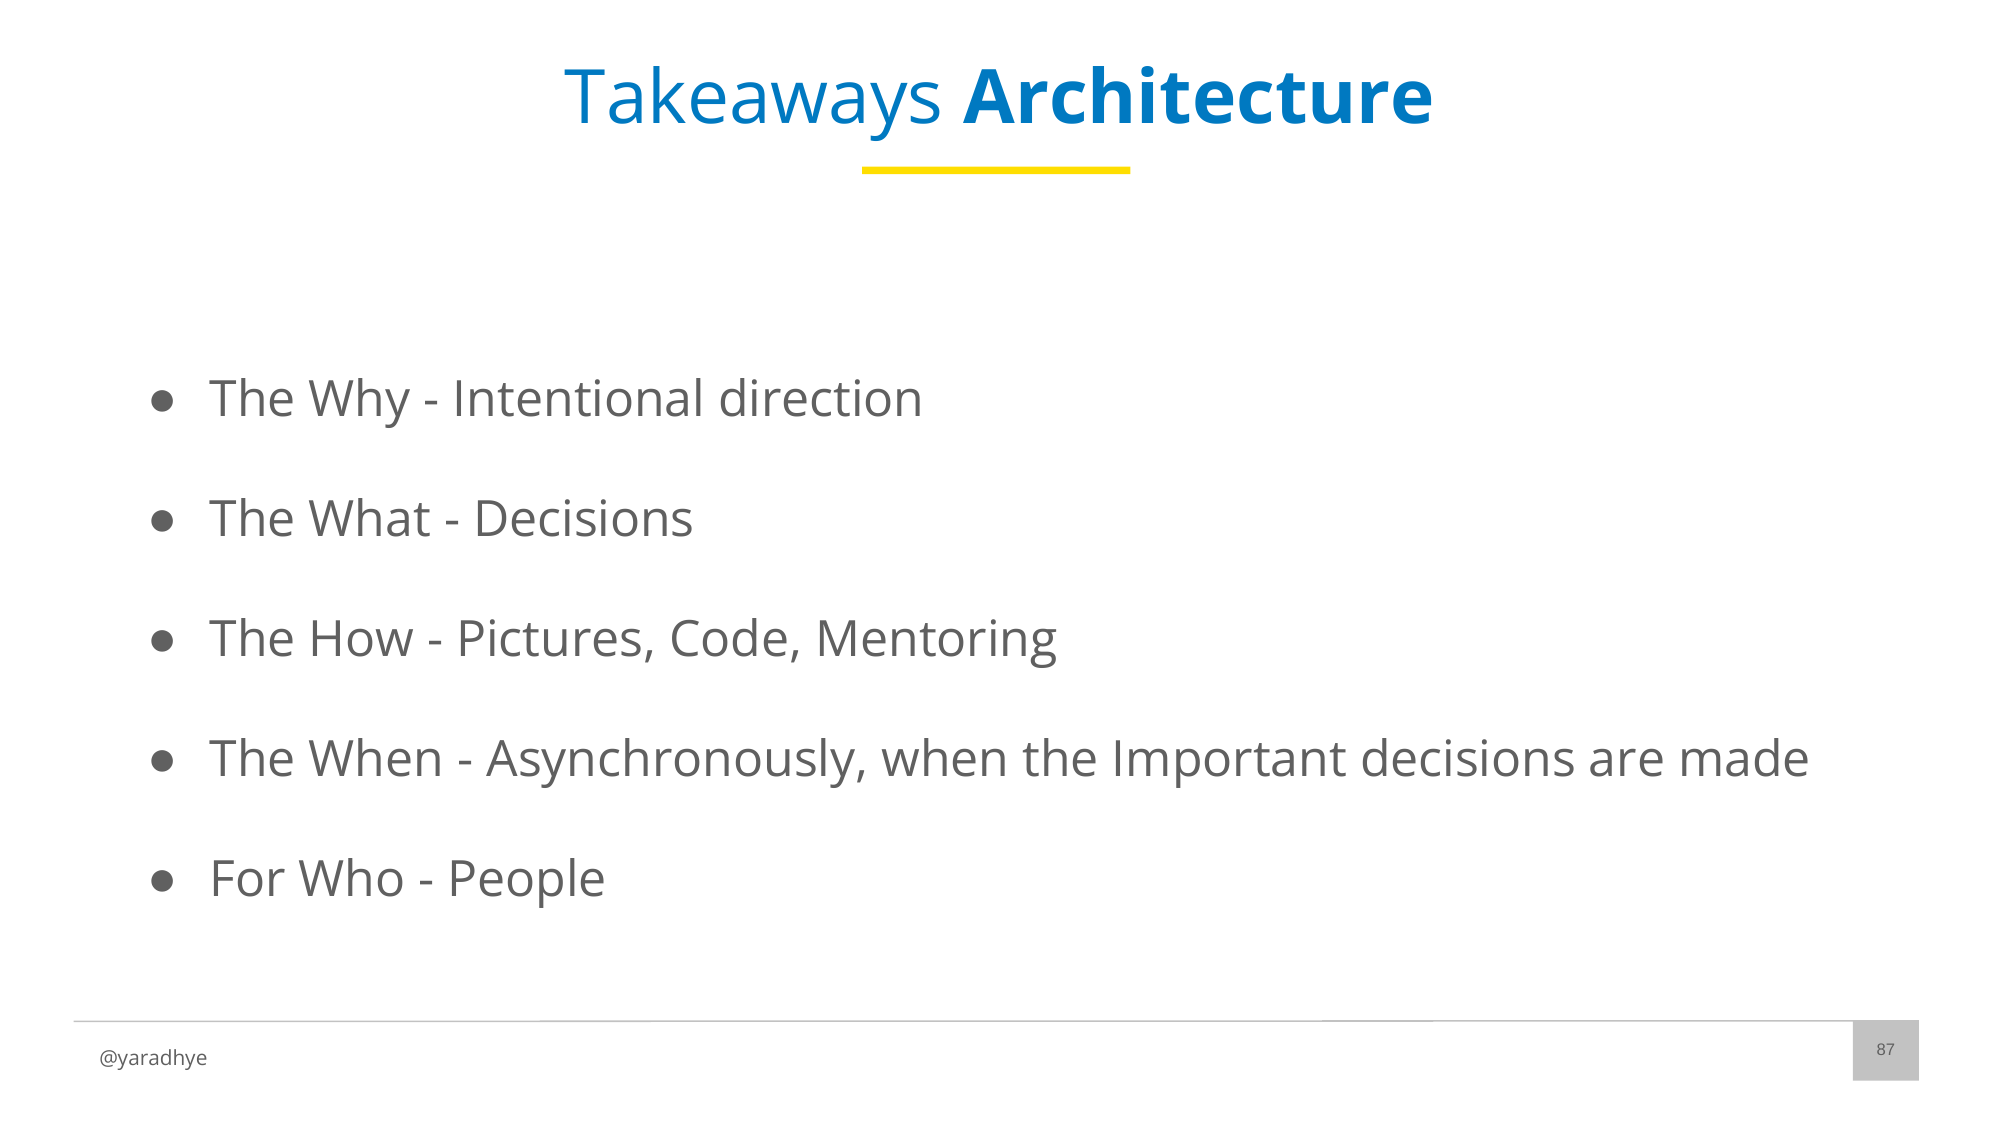

# Takeaways Architecture

The Why - Intentional direction
The What - Decisions
The How - Pictures, Code, Mentoring
The When - Asynchronously, when the Important decisions are made
For Who - People